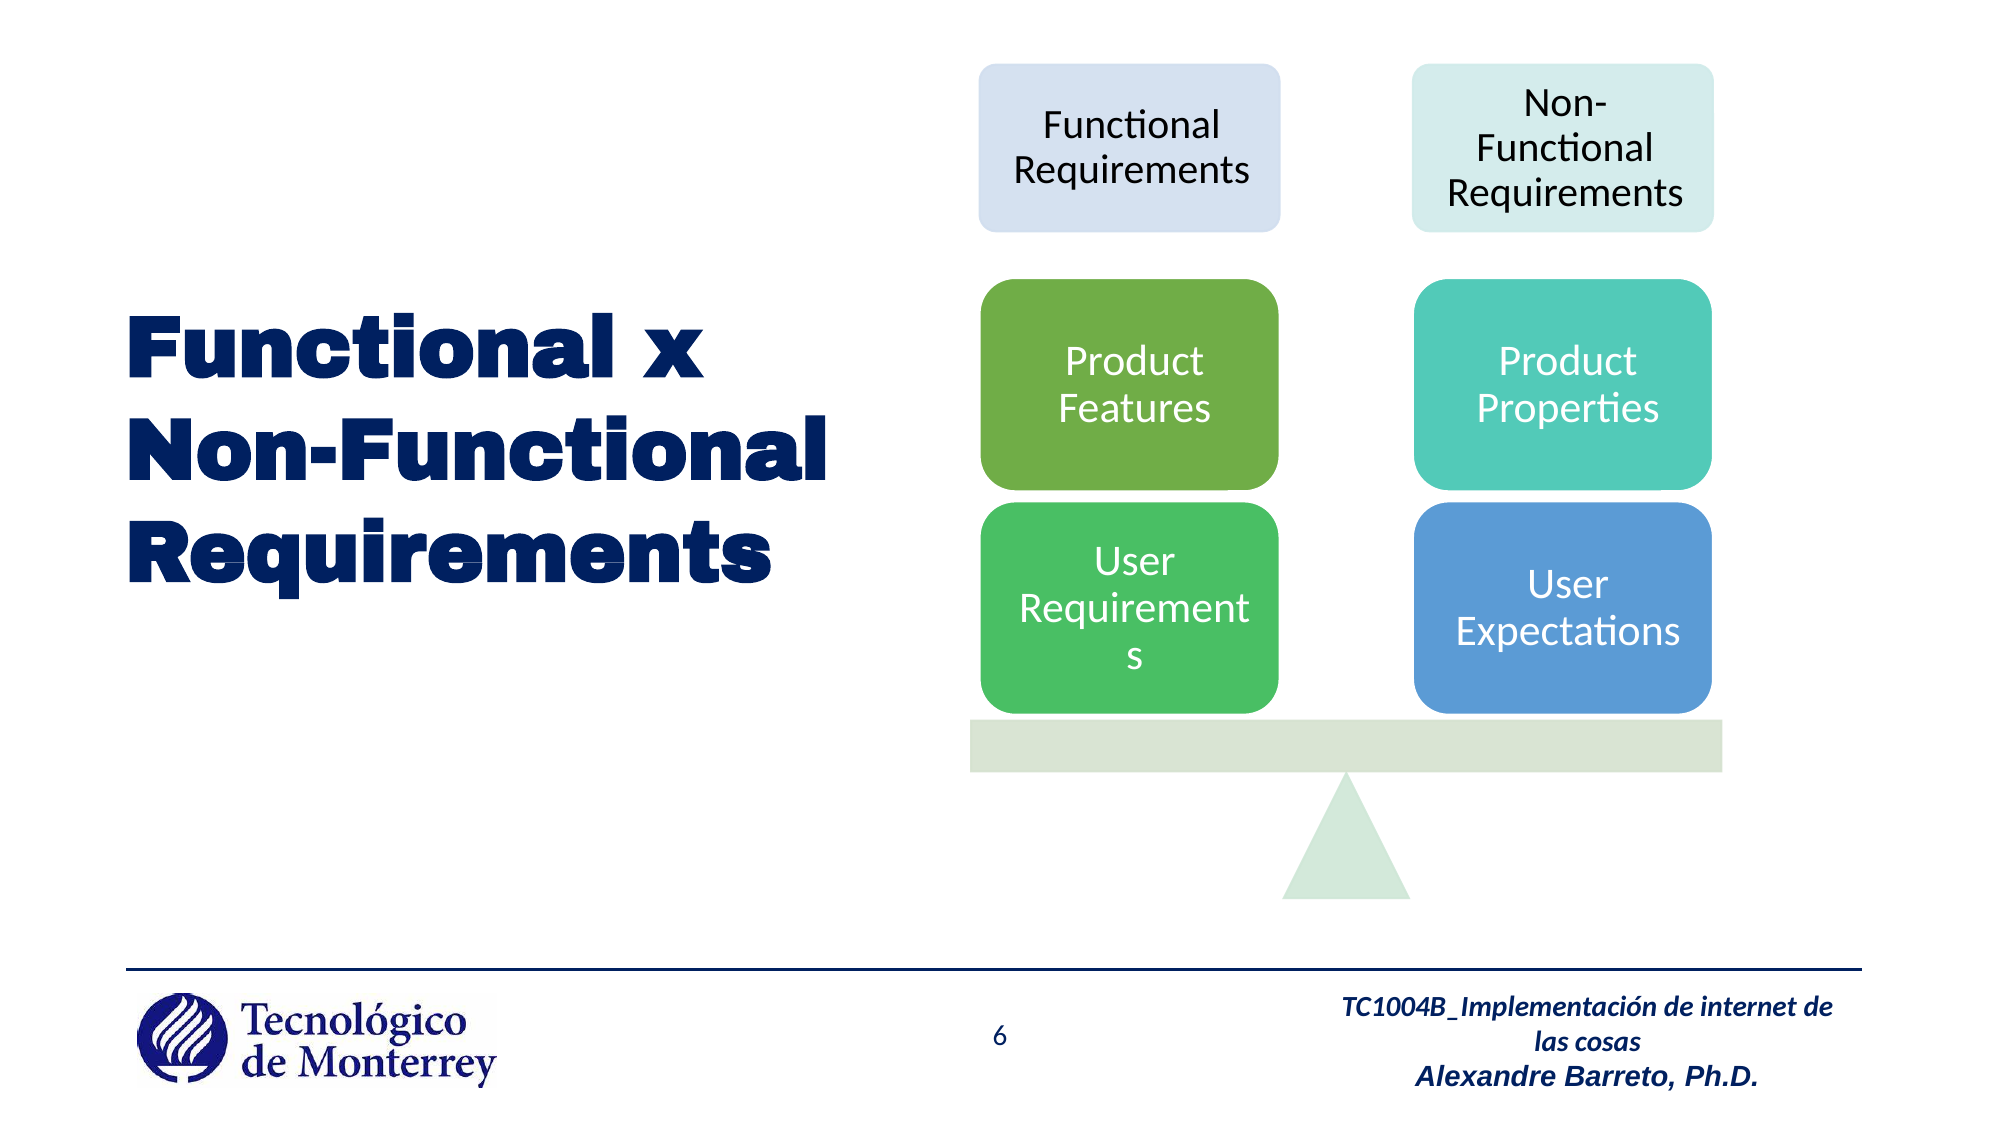

Functional Requirements
Non-Functional Requirements
User Expectations
Product Properties
User Requirements
Product Features
# Functional x Non-Functional Requirements